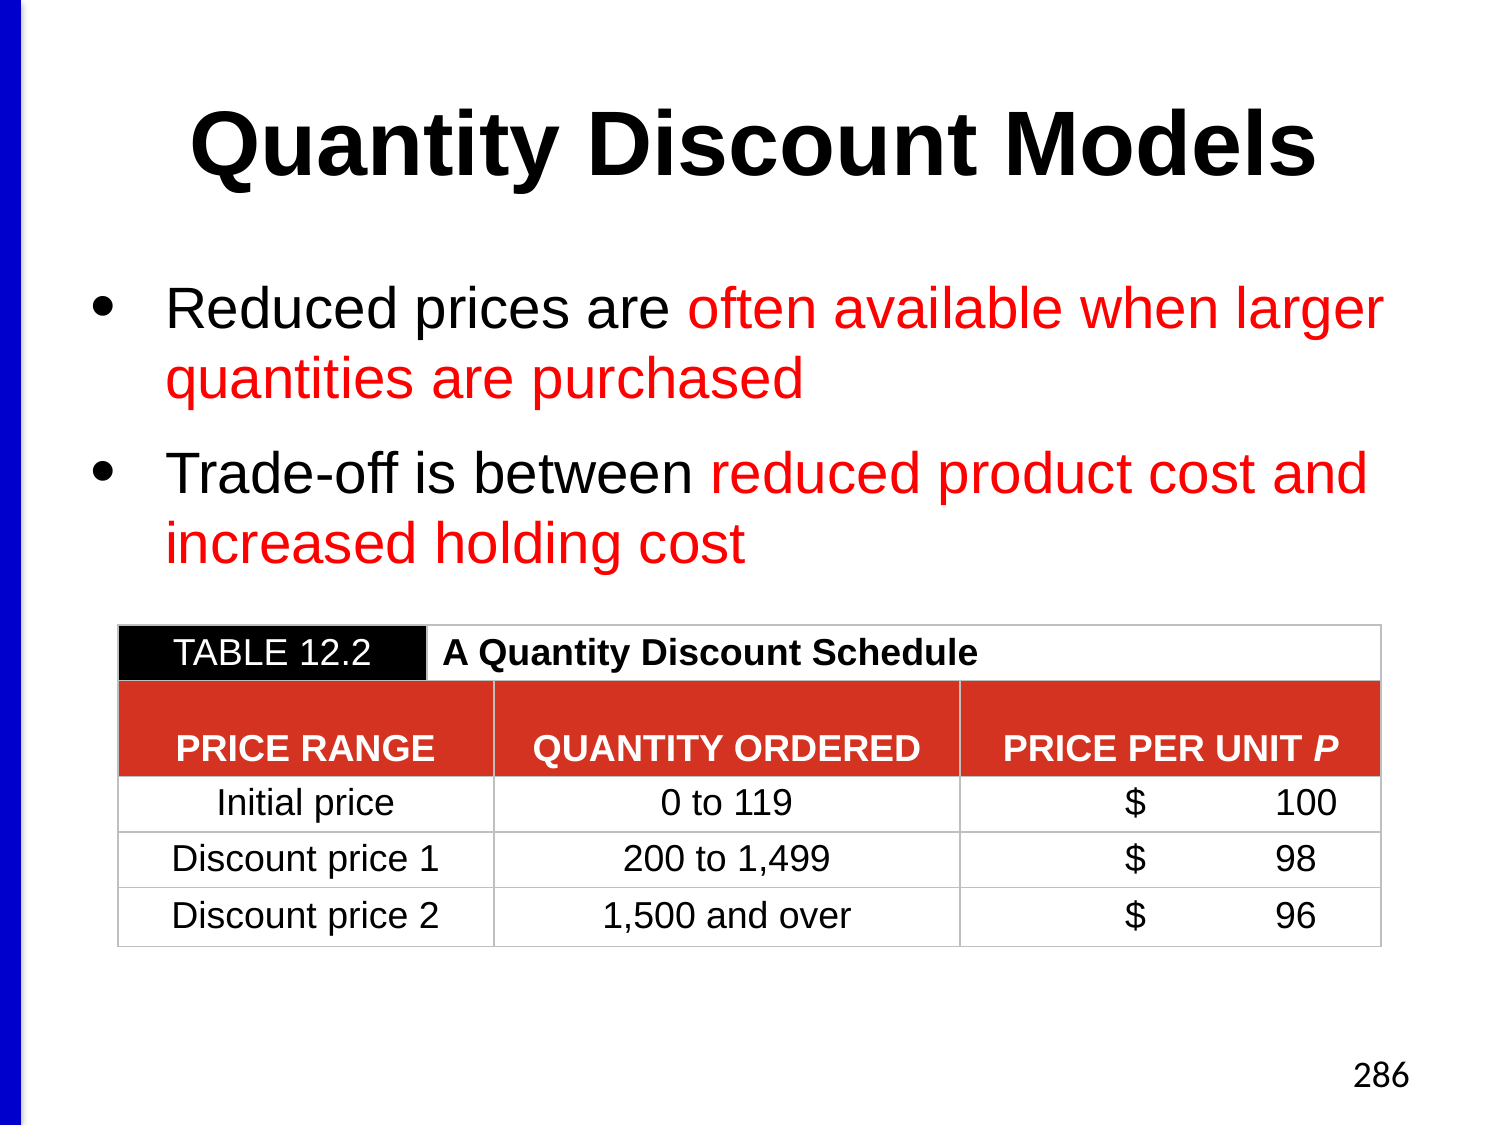

# Quantity Discount Models
Reduced prices are often available when larger quantities are purchased
Trade-off is between reduced product cost and increased holding cost
| TABLE 12.2 | A Quantity Discount Schedule |  |  |
| --- | --- | --- | --- |
| PRICE RANGE |  | QUANTITY ORDERED | PRICE PER UNIT P |
| Initial price |  | 0 to 119 | $ 100 |
| Discount price 1 |  | 200 to 1,499 | $ 98 |
| Discount price 2 |  | 1,500 and over | $ 96 |
286